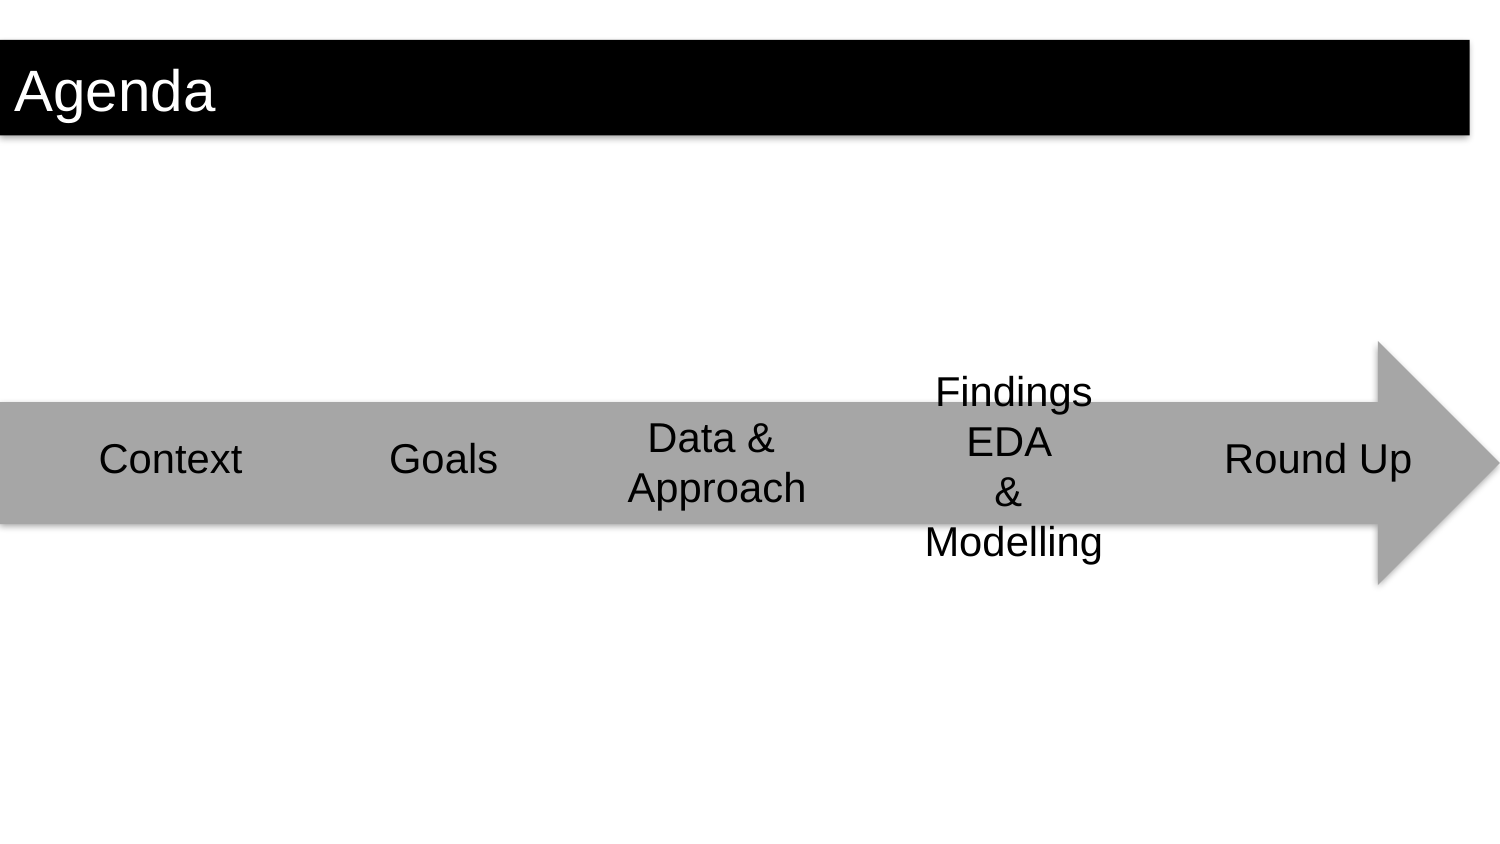

Agenda

Findings
EDA
&
Modelling
Data &
Approach
Context
Goals
Round Up